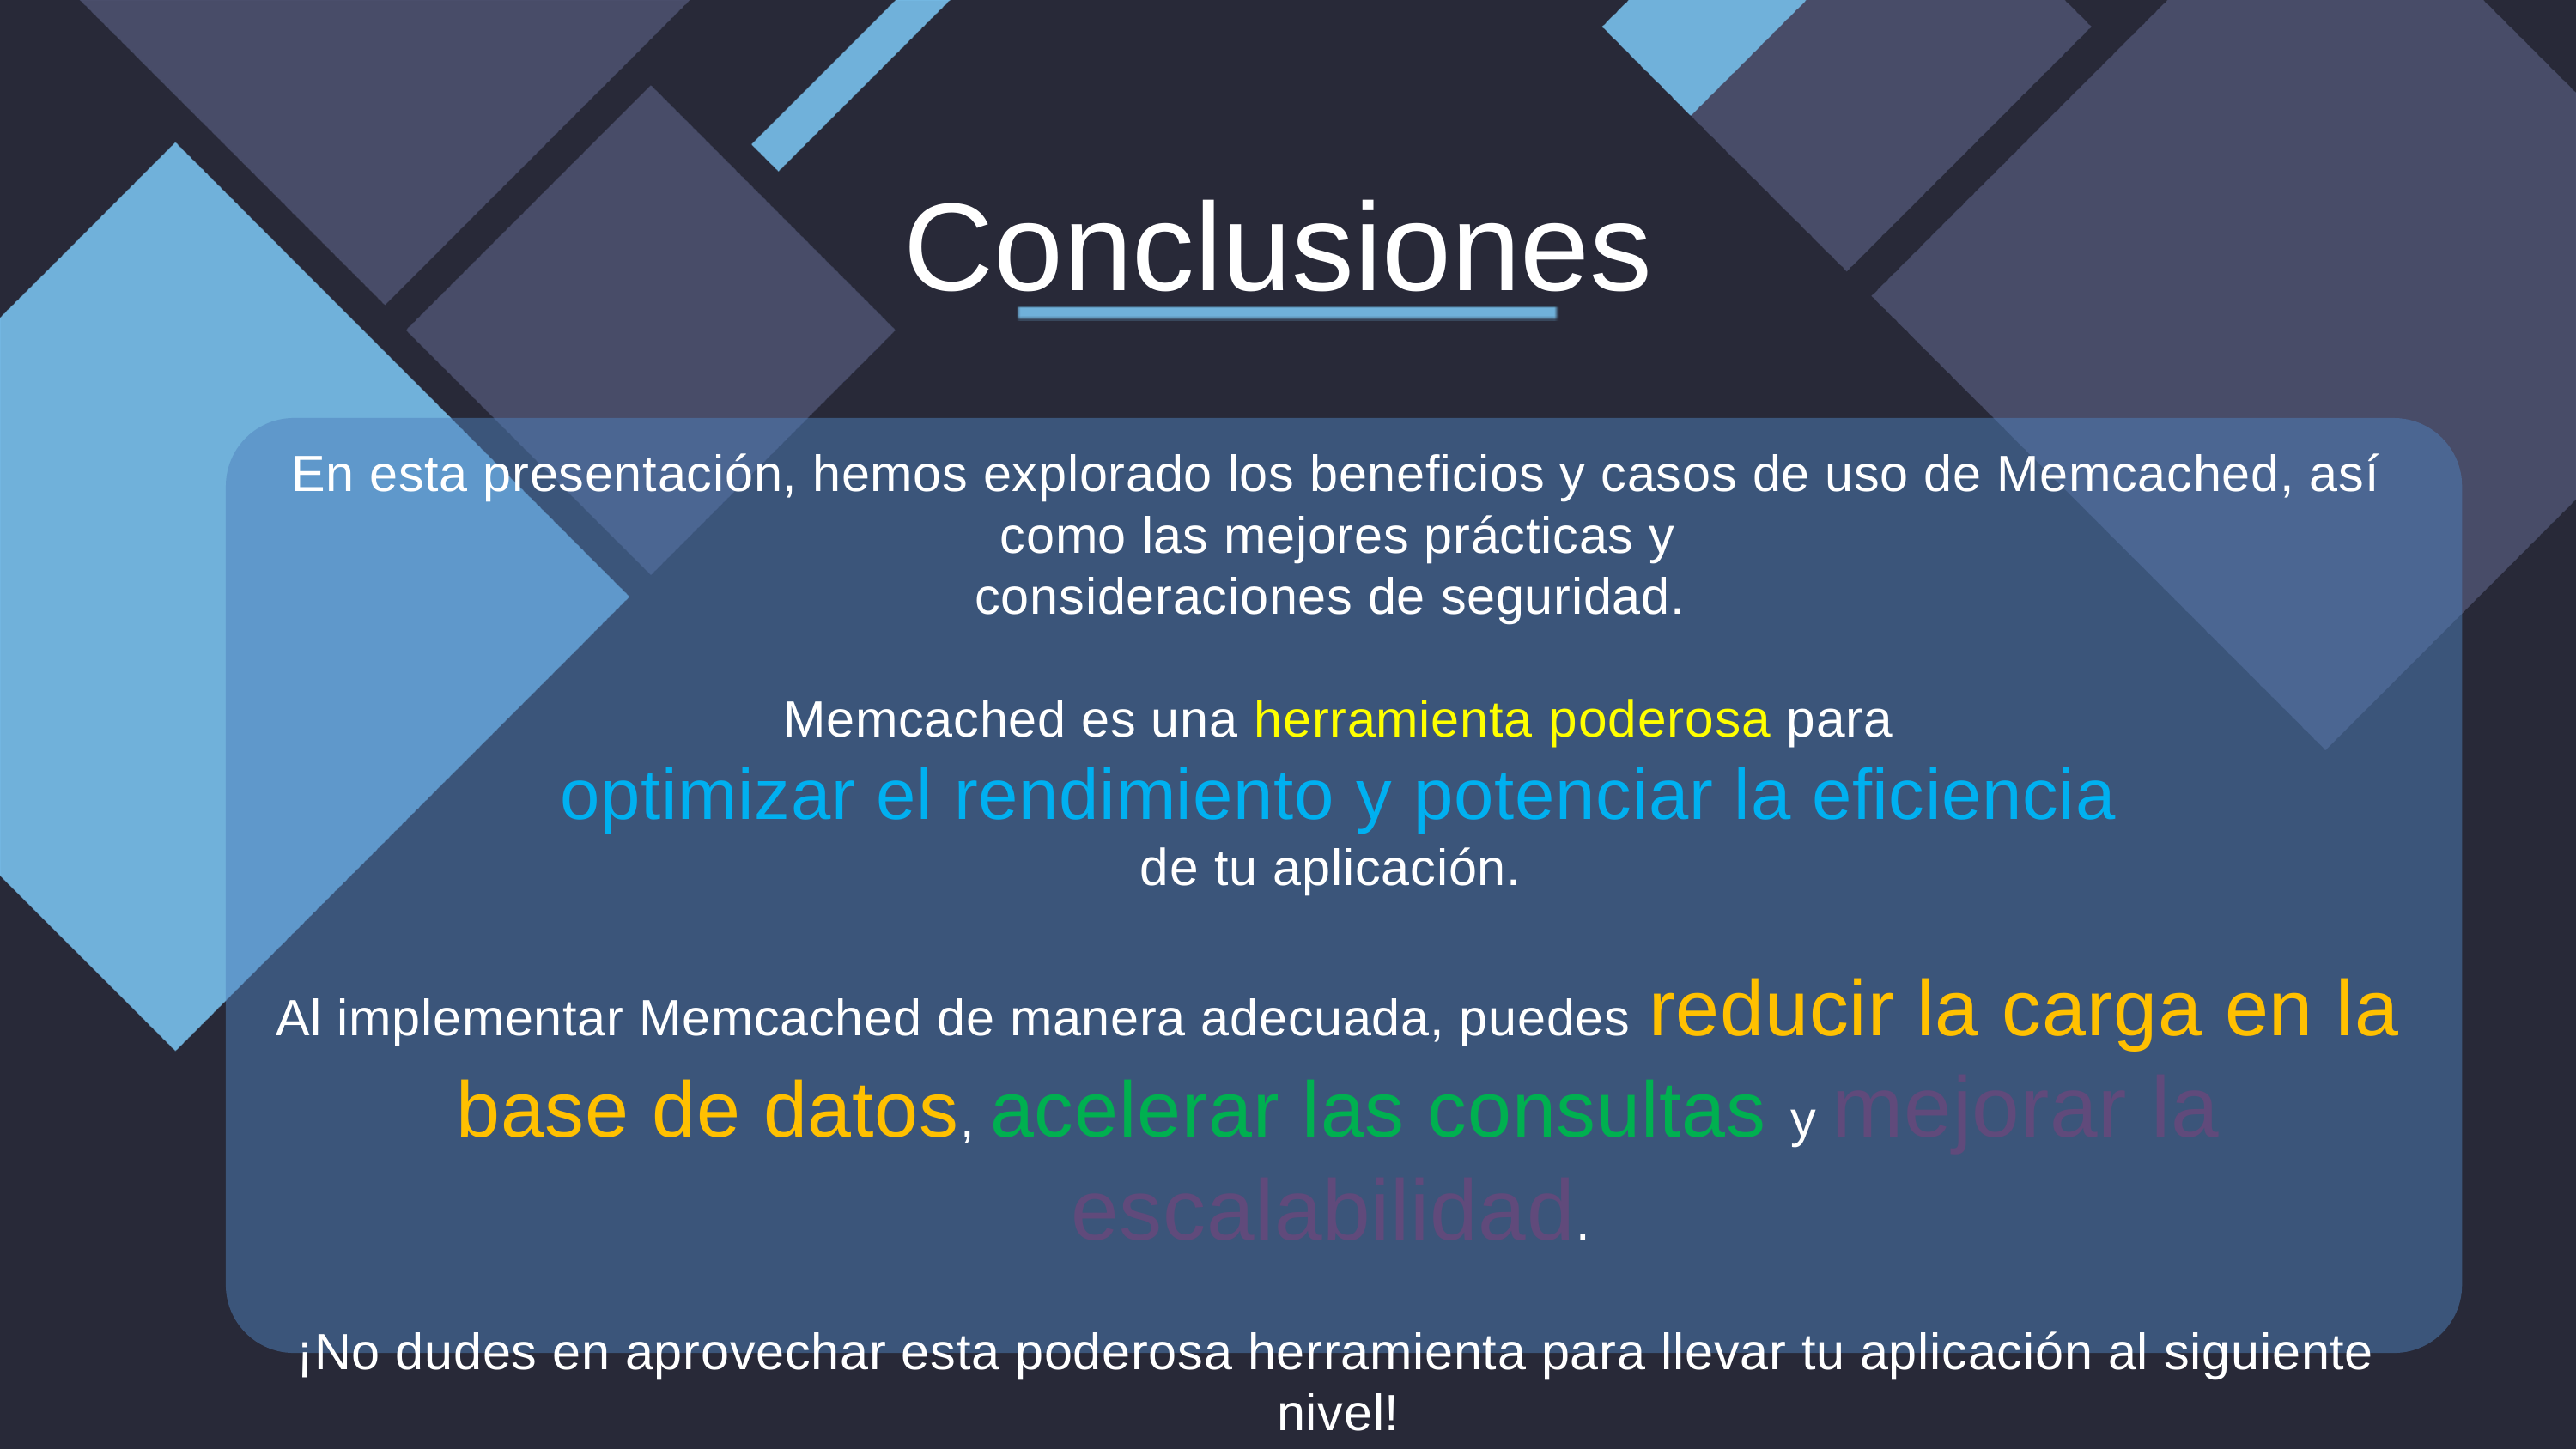

Conclusiones

En esta presentación, hemos explorado los beneﬁcios y casos de uso de Memcached, así como las mejores prácticas y
consideraciones de seguridad.

Memcached es una herramienta poderosa para
optimizar el rendimiento y potenciar la eﬁciencia
de tu aplicación.

Al implementar Memcached de manera adecuada, puedes reducir la carga en la base de datos, acelerar las consultas y mejorar la escalabilidad.

¡No dudes en aprovechar esta poderosa herramienta para llevar tu aplicación al siguiente nivel!